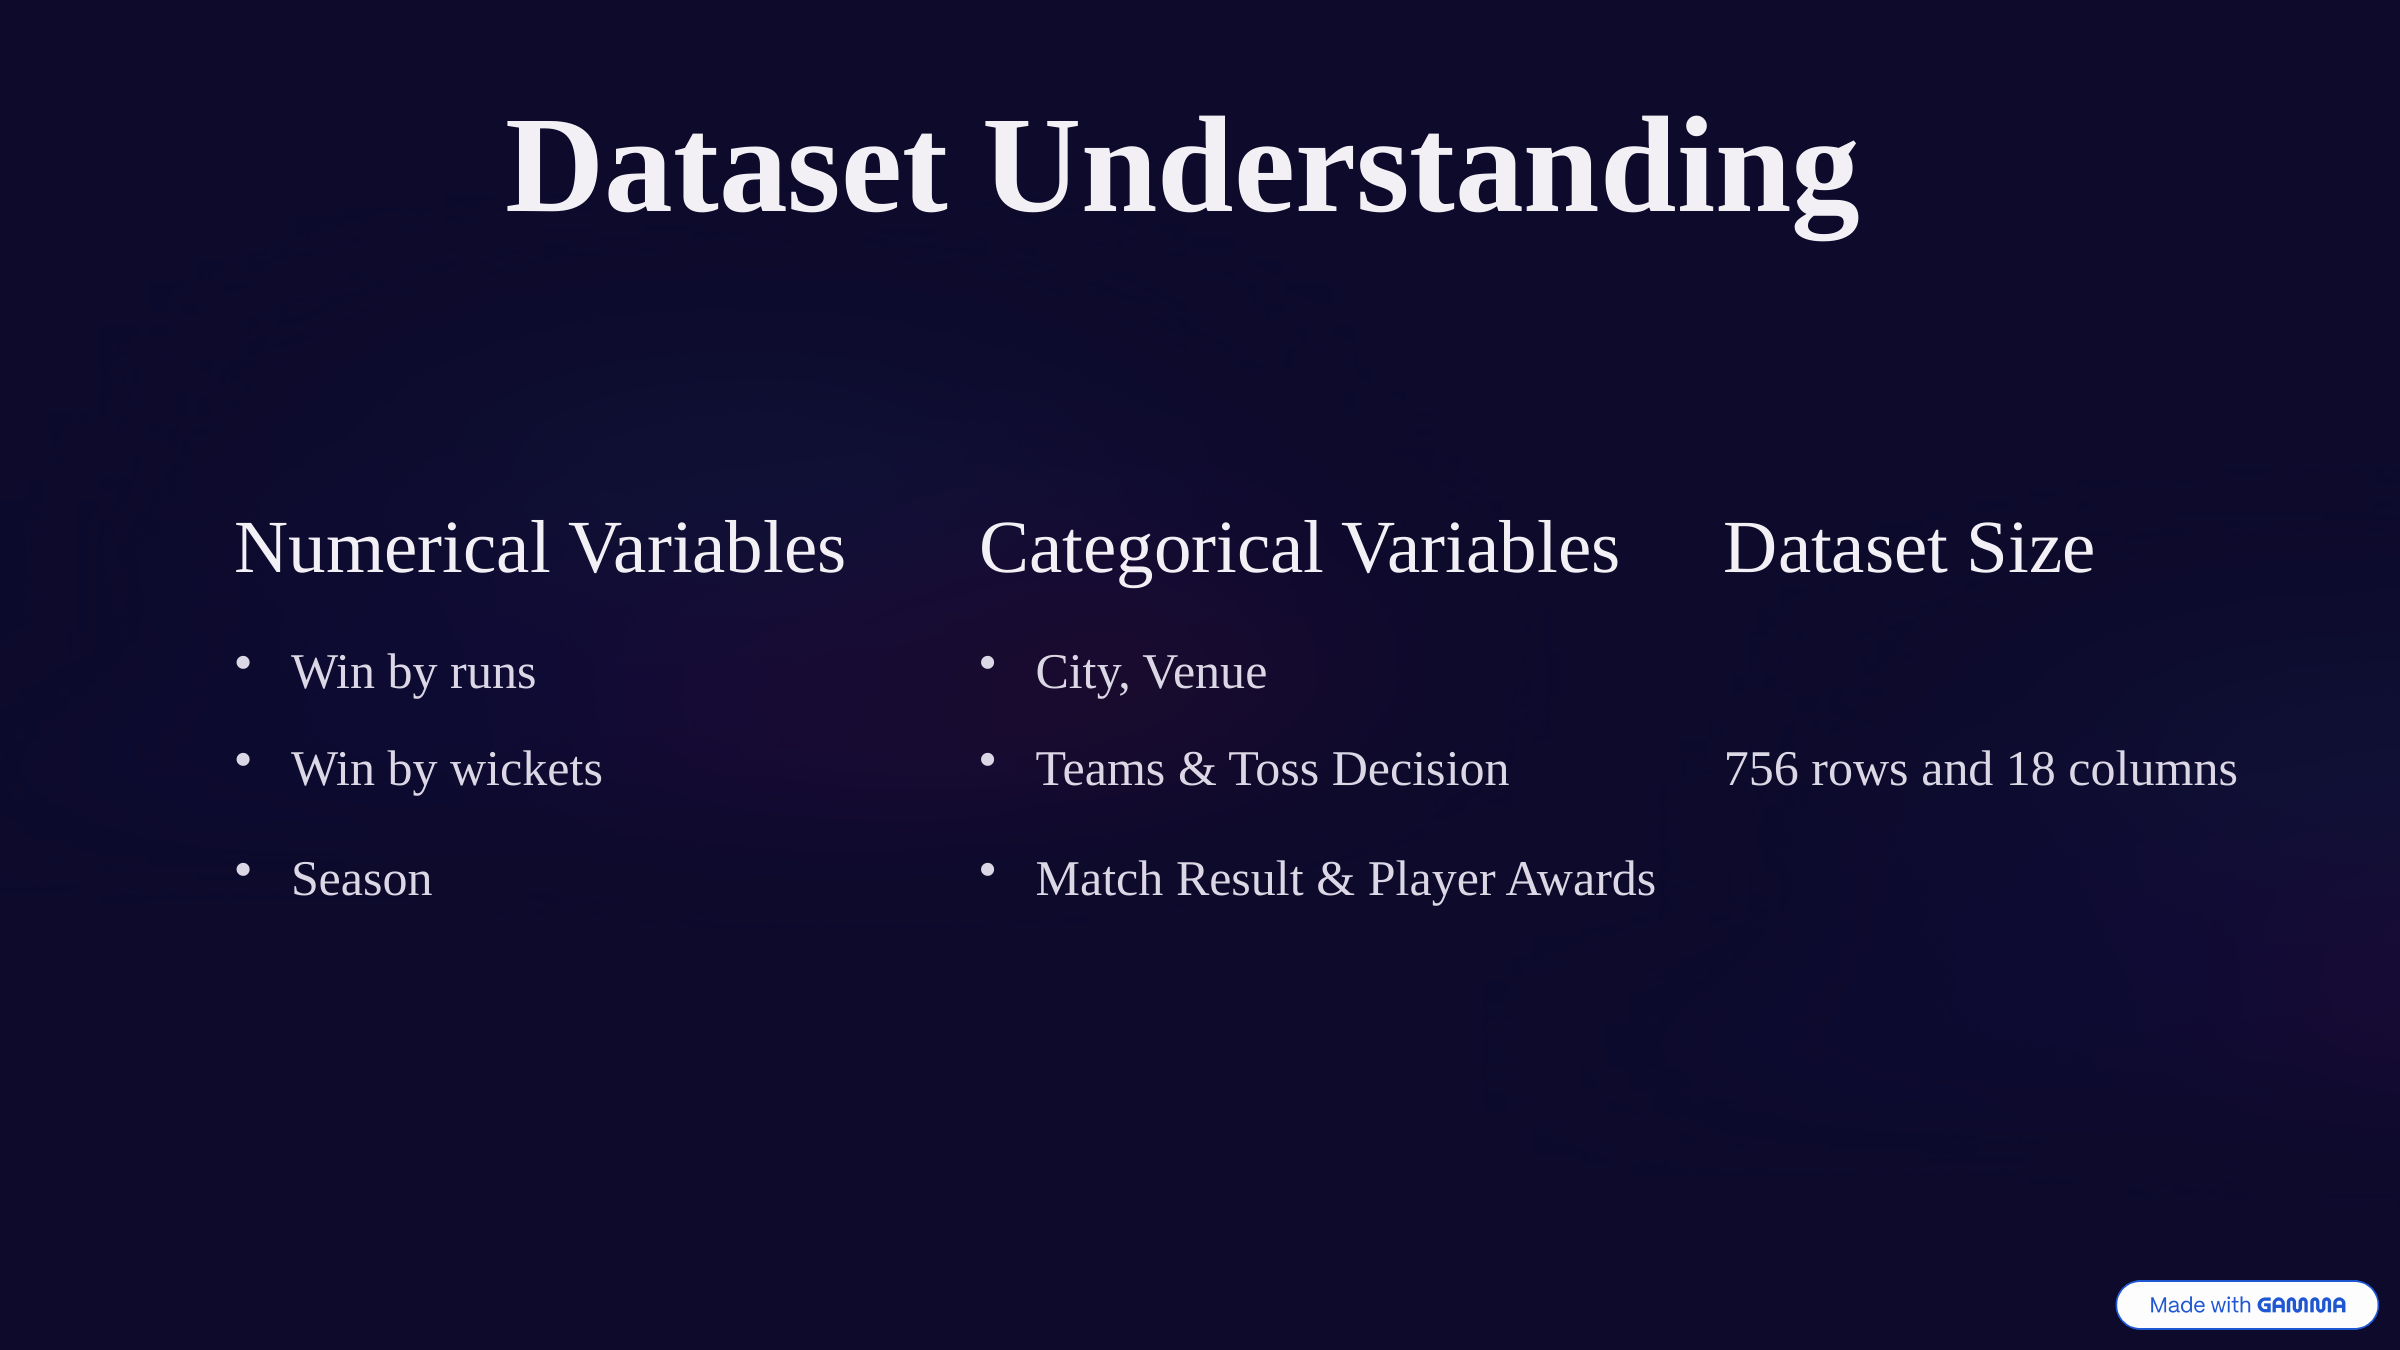

Dataset Understanding

Numerical Variables
Categorical Variables
Dataset Size
City, Venue
Win by runs
756 rows and 18 columns
Teams & Toss Decision
Win by wickets
Season
Match Result & Player Awards